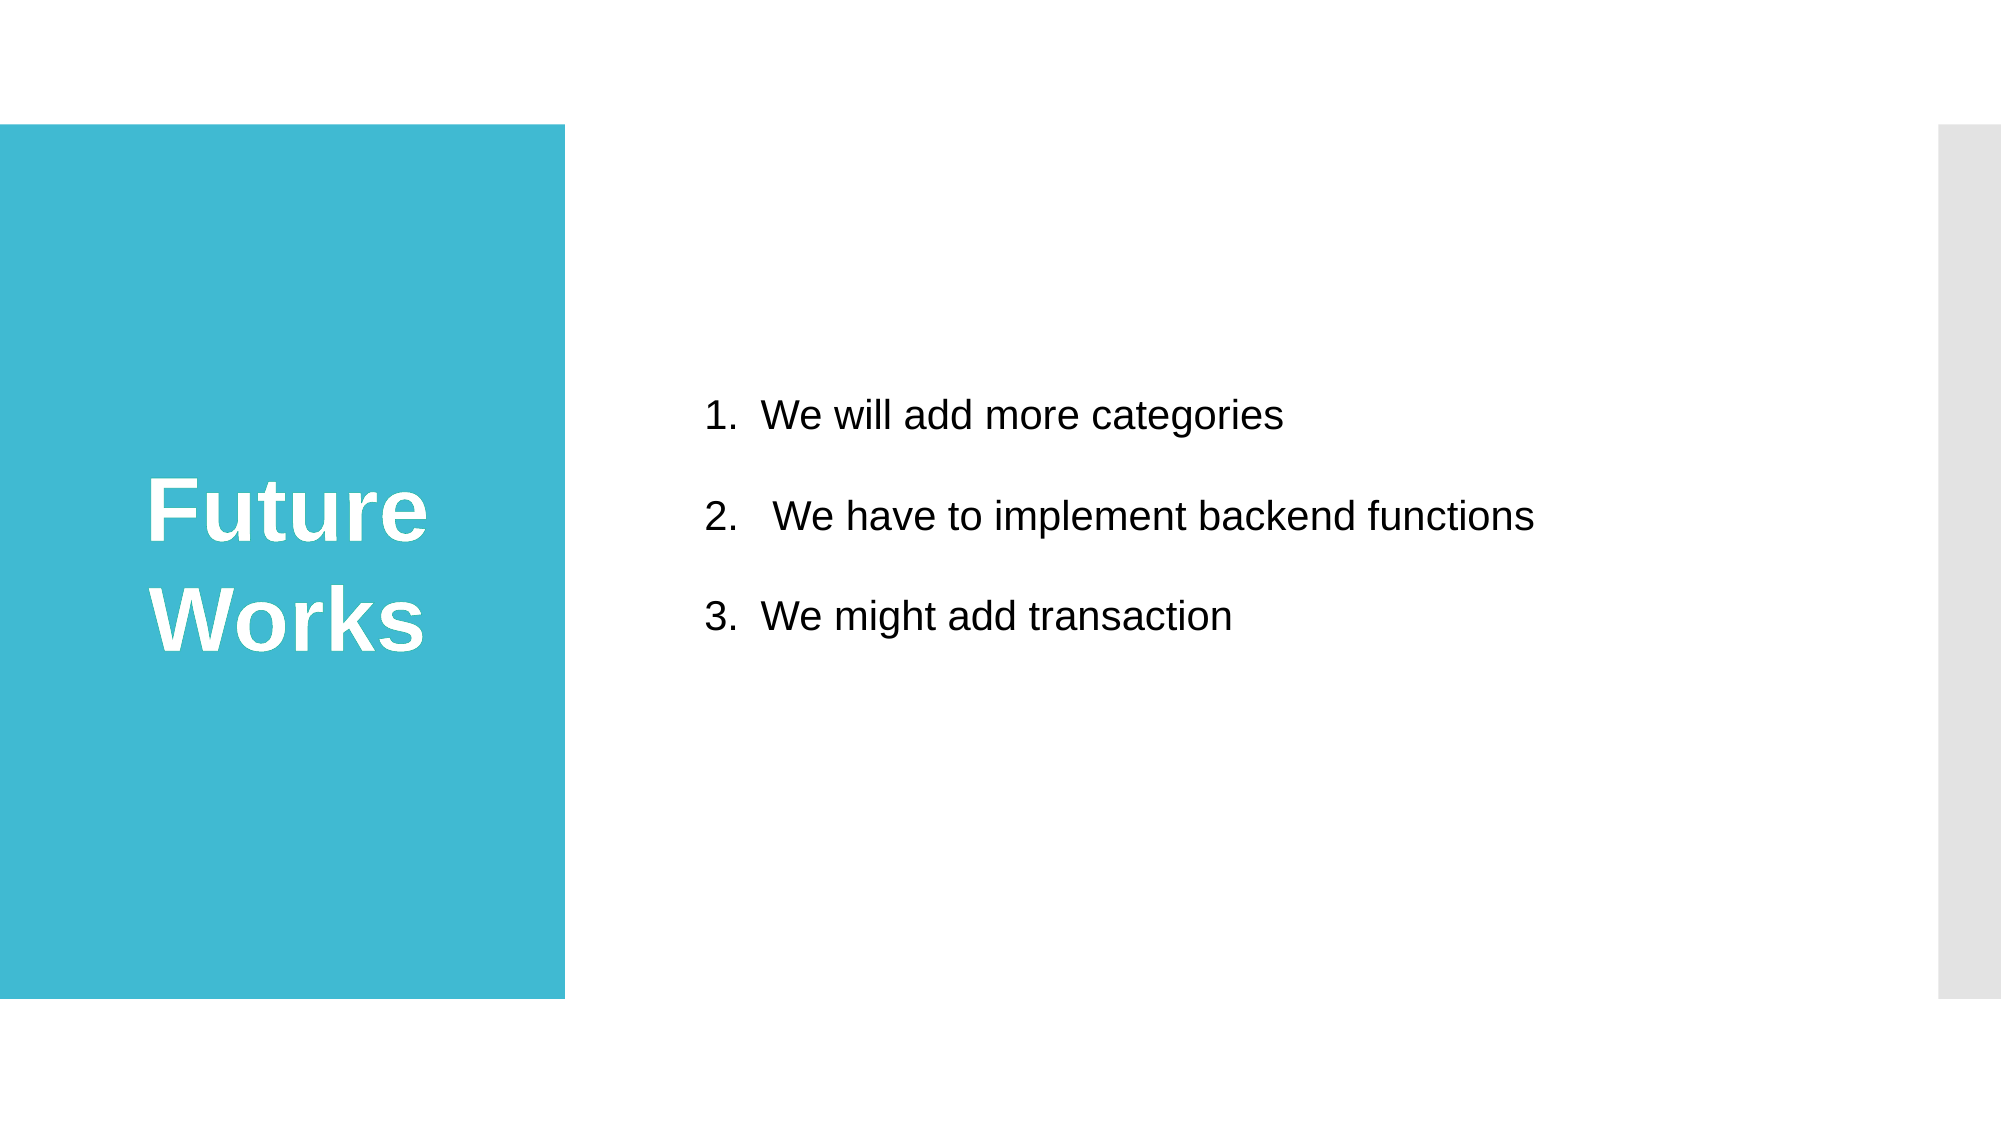

We will add more categories
 We have to implement backend functions
We might add transaction

Future Works